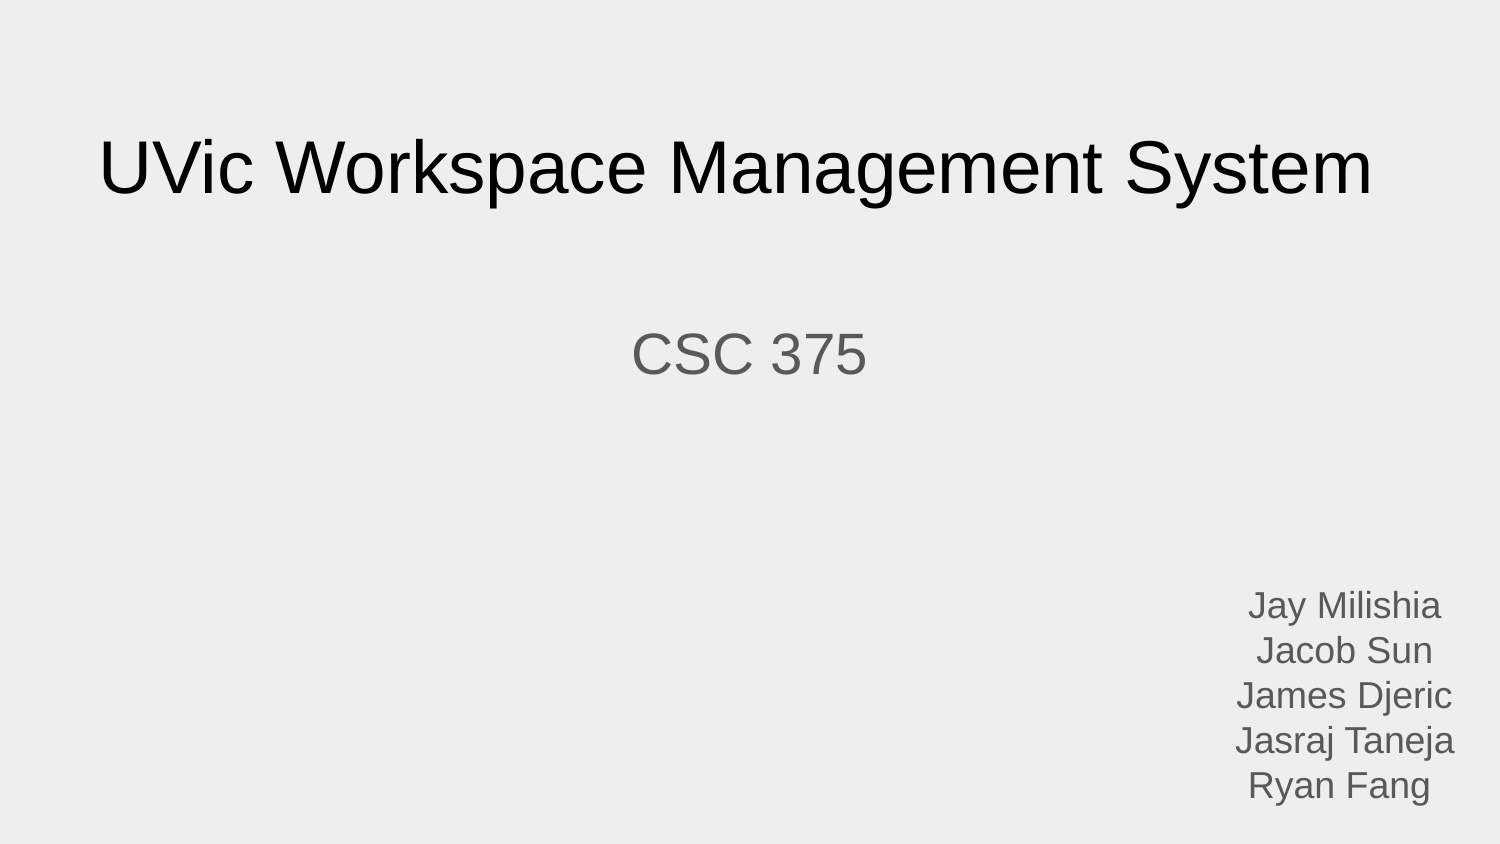

# UVic Workspace Management System
CSC 375
Jay Milishia
Jacob Sun
James Djeric
Jasraj Taneja
Ryan Fang